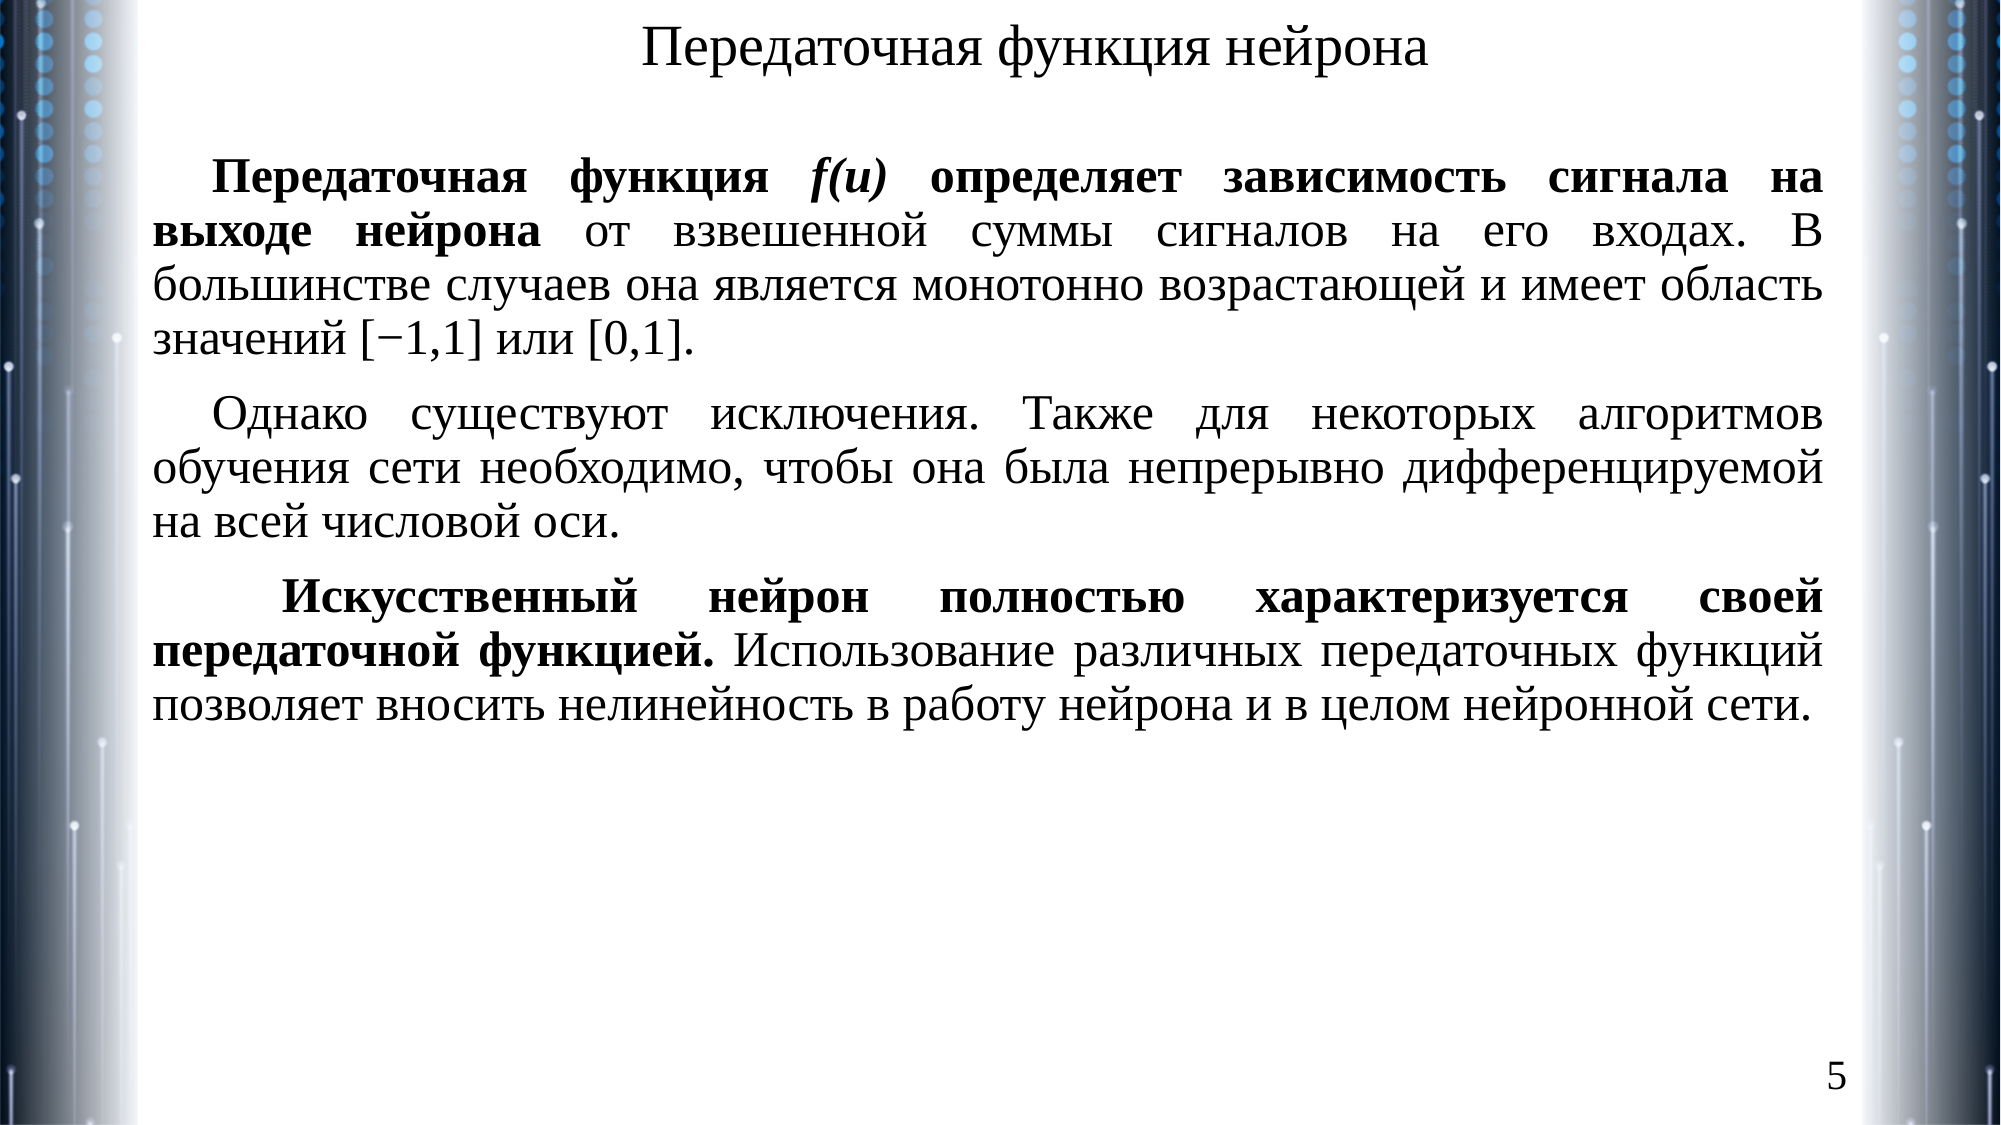

# Передаточная функция нейрона
Передаточная функция f(u) определяет зависимость сигнала на выходе нейрона от взвешенной суммы сигналов на его входах. В большинстве случаев она является монотонно возрастающей и имеет область значений [−1,1] или [0,1].
Однако существуют исключения. Также для некоторых алгоритмов обучения сети необходимо, чтобы она была непрерывно дифференцируемой на всей числовой оси.
 Искусственный нейрон полностью характеризуется своей передаточной функцией. Использование различных передаточных функций позволяет вносить нелинейность в работу нейрона и в целом нейронной сети.
5